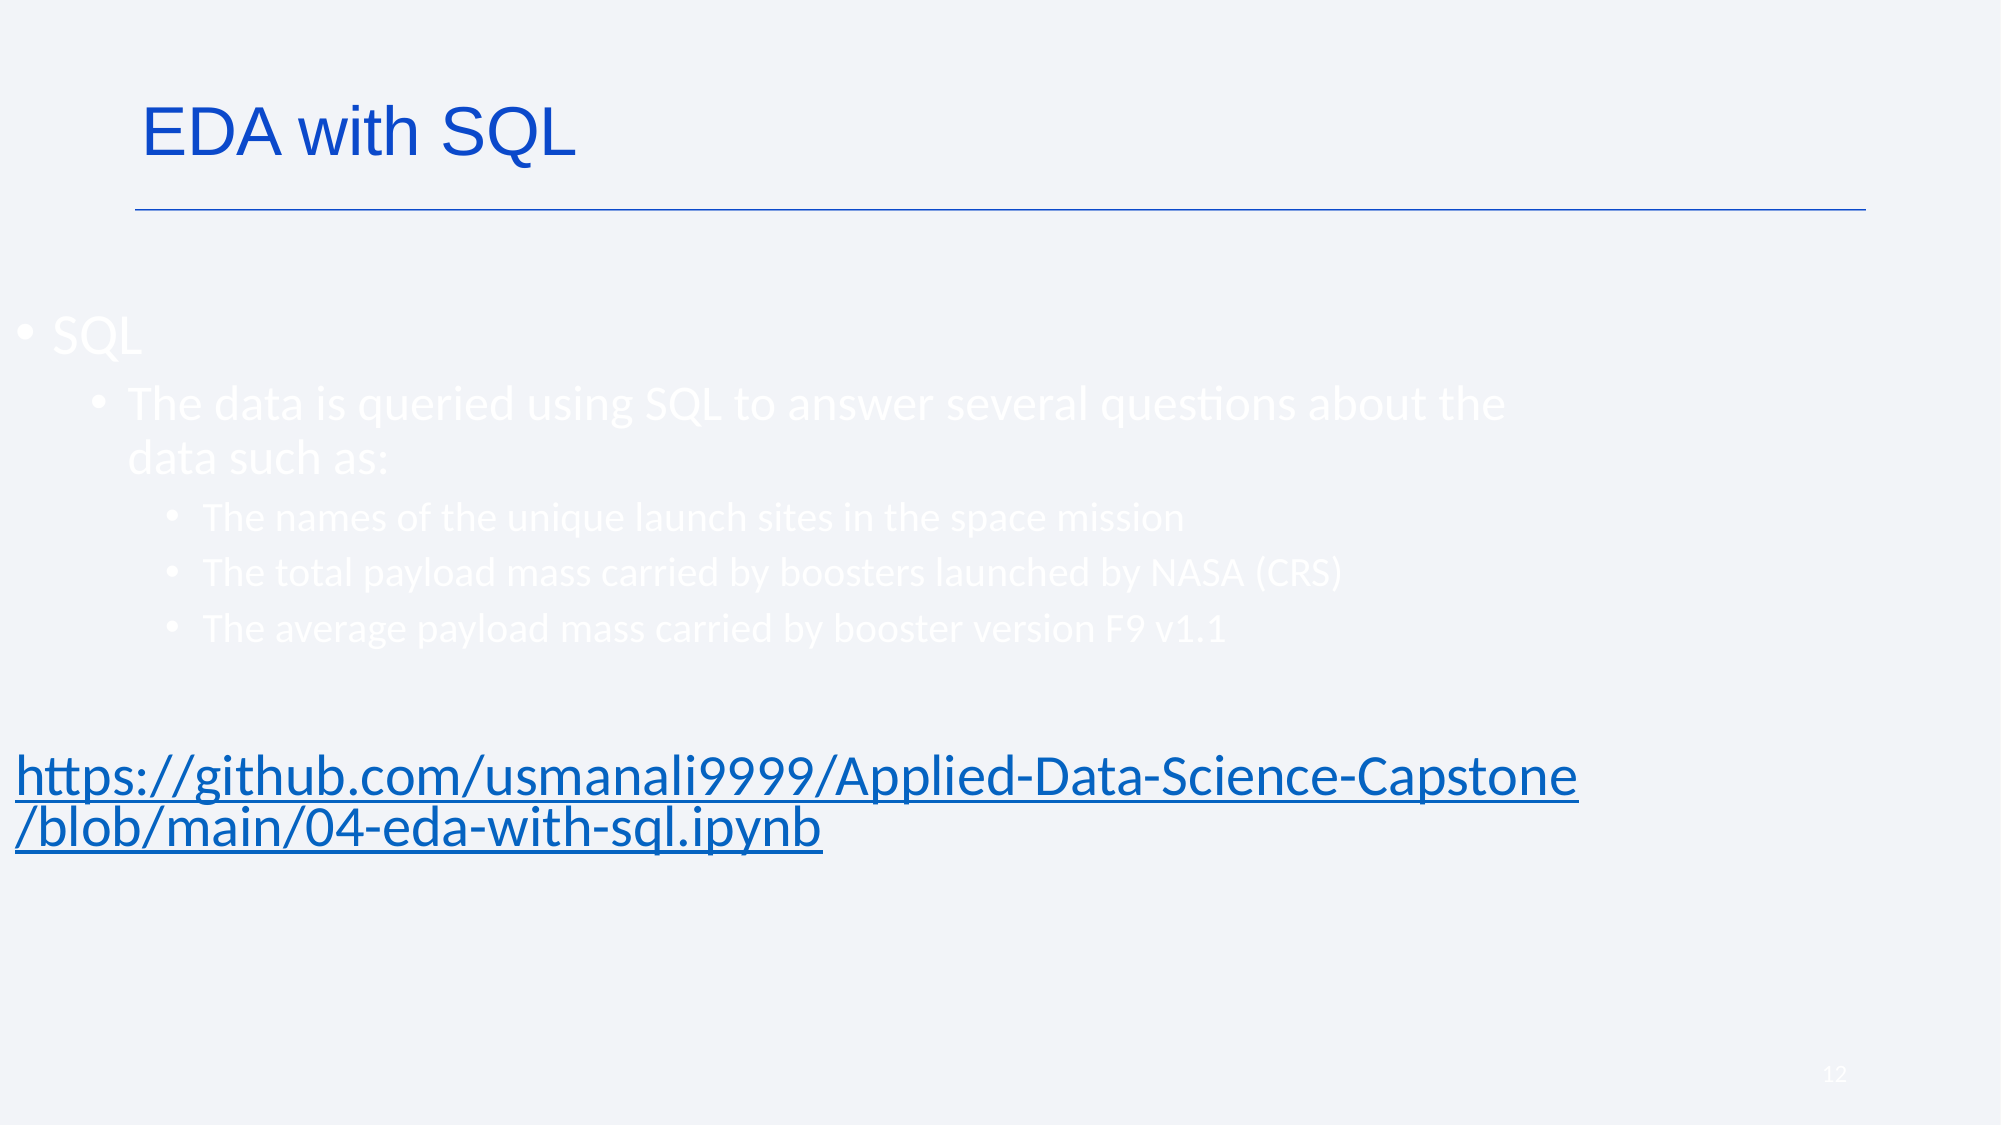

EDA with SQL
SQL
The data is queried using SQL to answer several questions about the data such as:
The names of the unique launch sites in the space mission
The total payload mass carried by boosters launched by NASA (CRS)
The average payload mass carried by booster version F9 v1.1

https://github.com/usmanali9999/Applied-Data-Science-Capstone/blob/main/04-eda-with-sql.ipynb

12